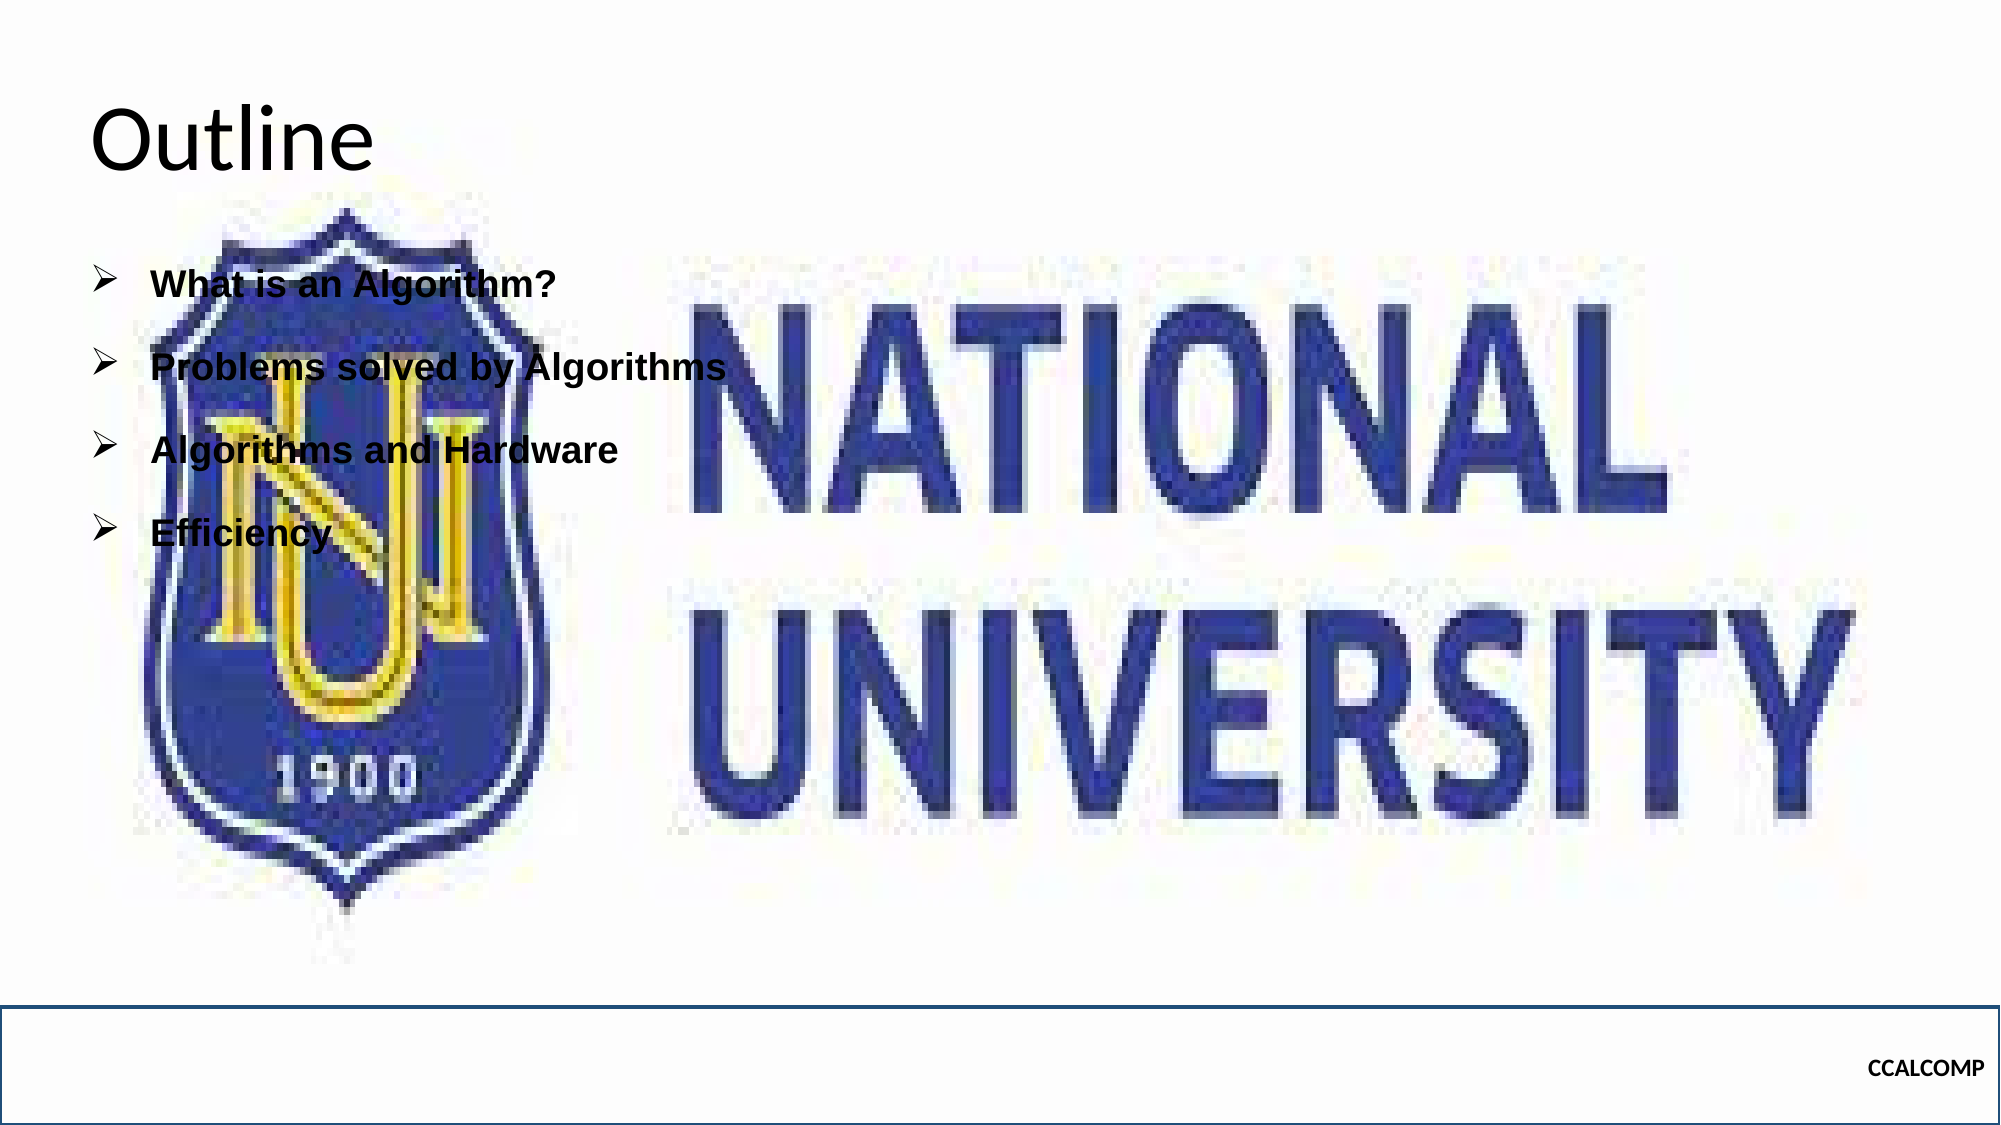

# Outline

What is an Algorithm?

Problems solved by Algorithms

Algorithms and Hardware

Efficiency
CCALCOMP